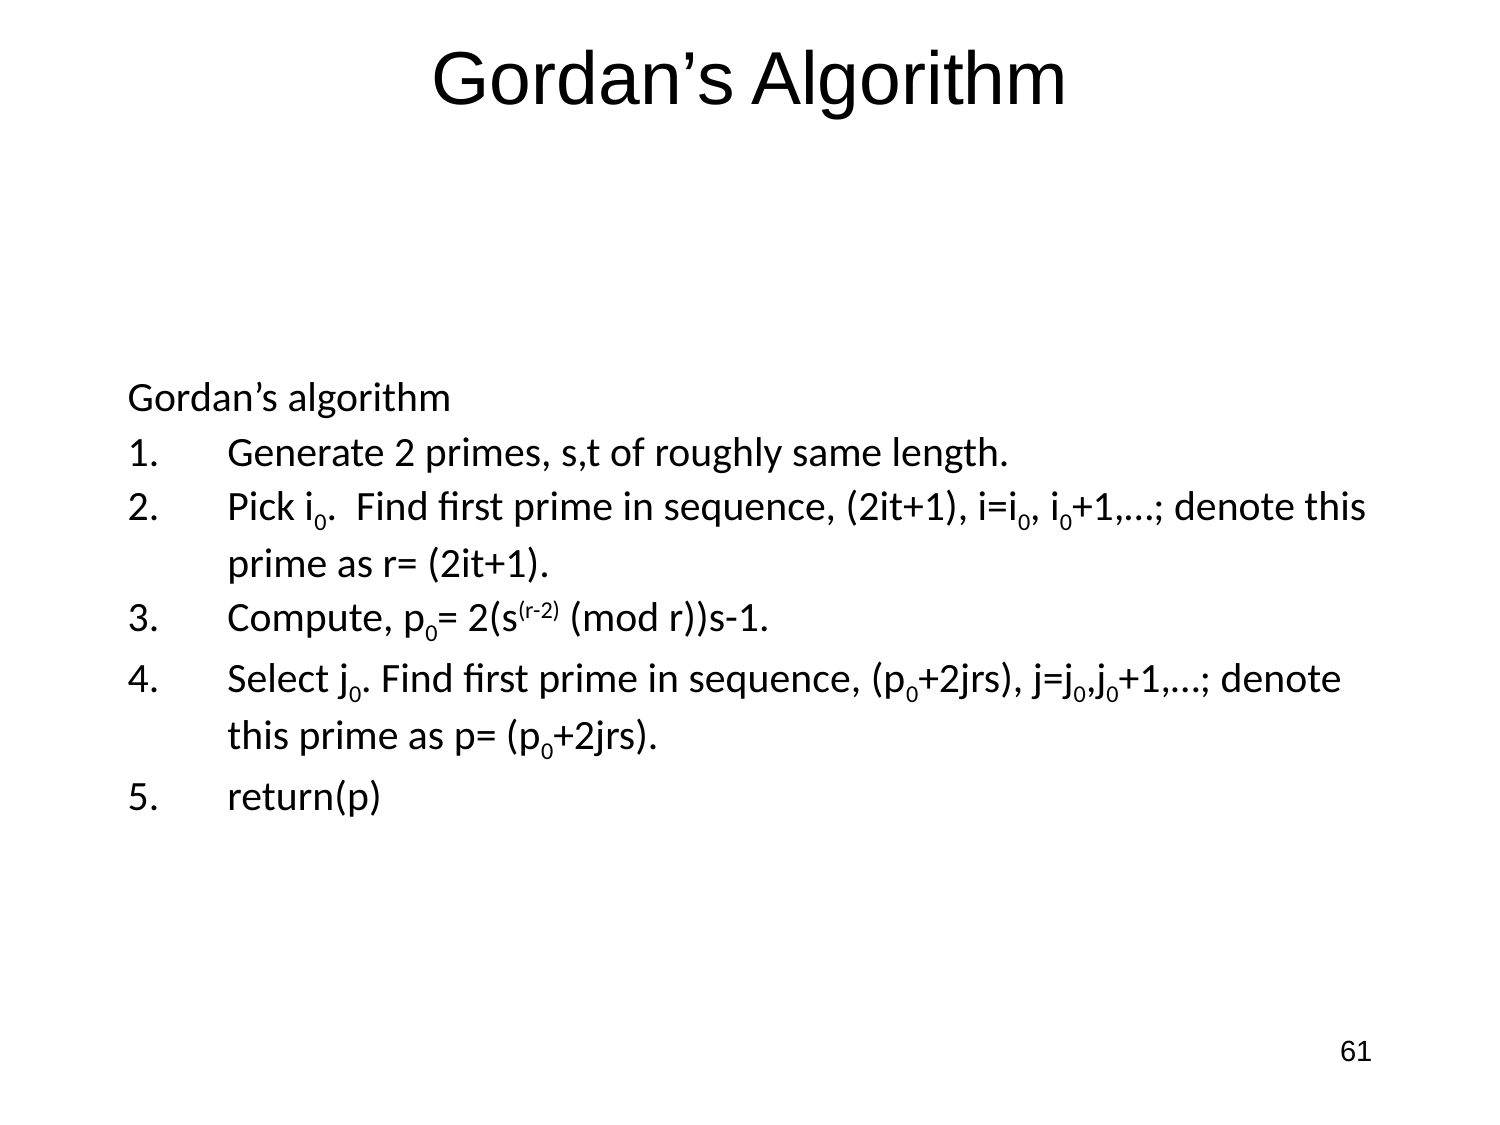

# Gordan’s Algorithm
Gordan’s algorithm
Generate 2 primes, s,t of roughly same length.
Pick i0.  Find first prime in sequence, (2it+1), i=i0, i0+1,…; denote this prime as r= (2it+1).
Compute, p0= 2(s(r-2) (mod r))s-1.
Select j0. Find first prime in sequence, (p0+2jrs), j=j0,j0+1,…; denote this prime as p= (p0+2jrs).
return(p)

61